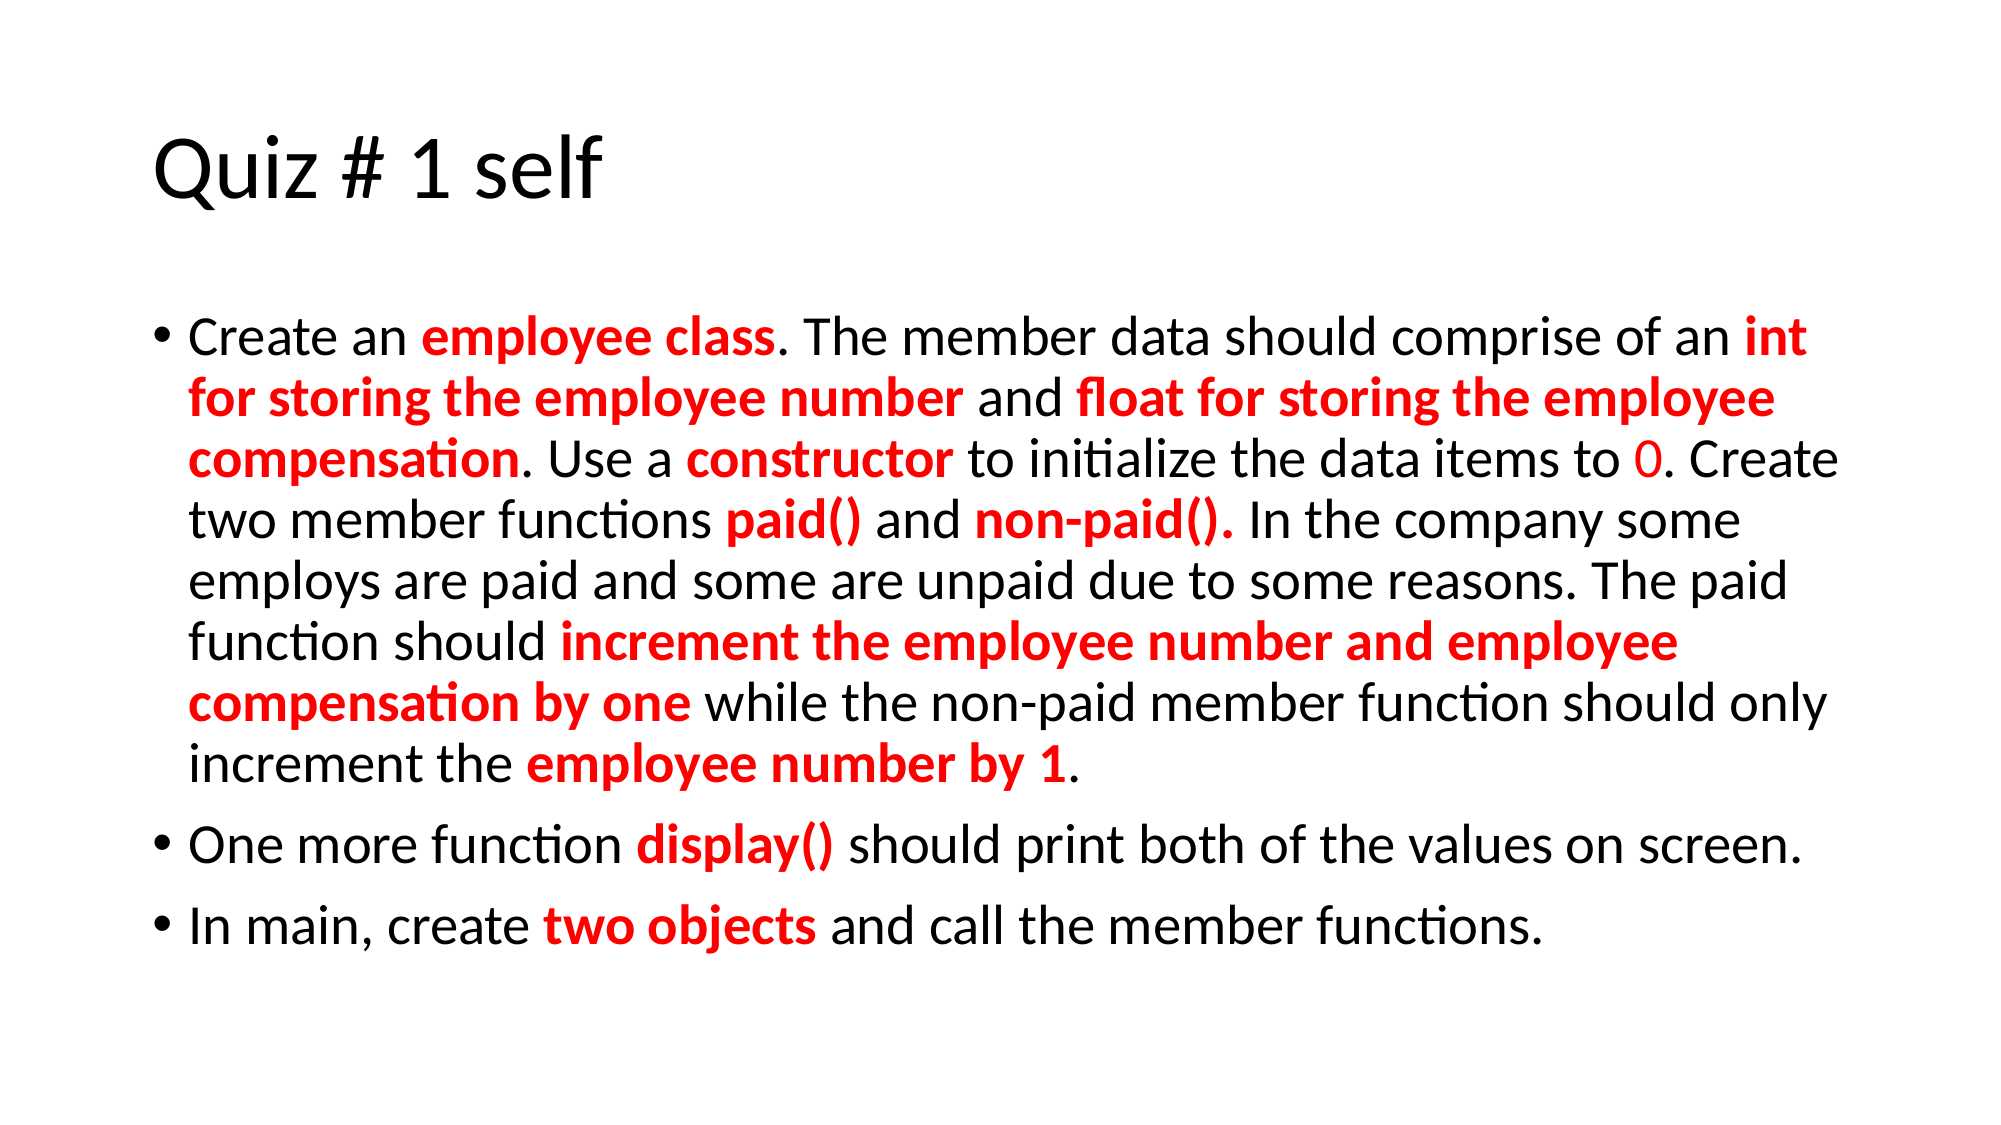

# Quiz # 1 self
Create an employee class. The member data should comprise of an int for storing the employee number and float for storing the employee compensation. Use a constructor to initialize the data items to 0. Create two member functions paid() and non-paid(). In the company some employs are paid and some are unpaid due to some reasons. The paid function should increment the employee number and employee compensation by one while the non-paid member function should only increment the employee number by 1.
One more function display() should print both of the values on screen.
In main, create two objects and call the member functions.